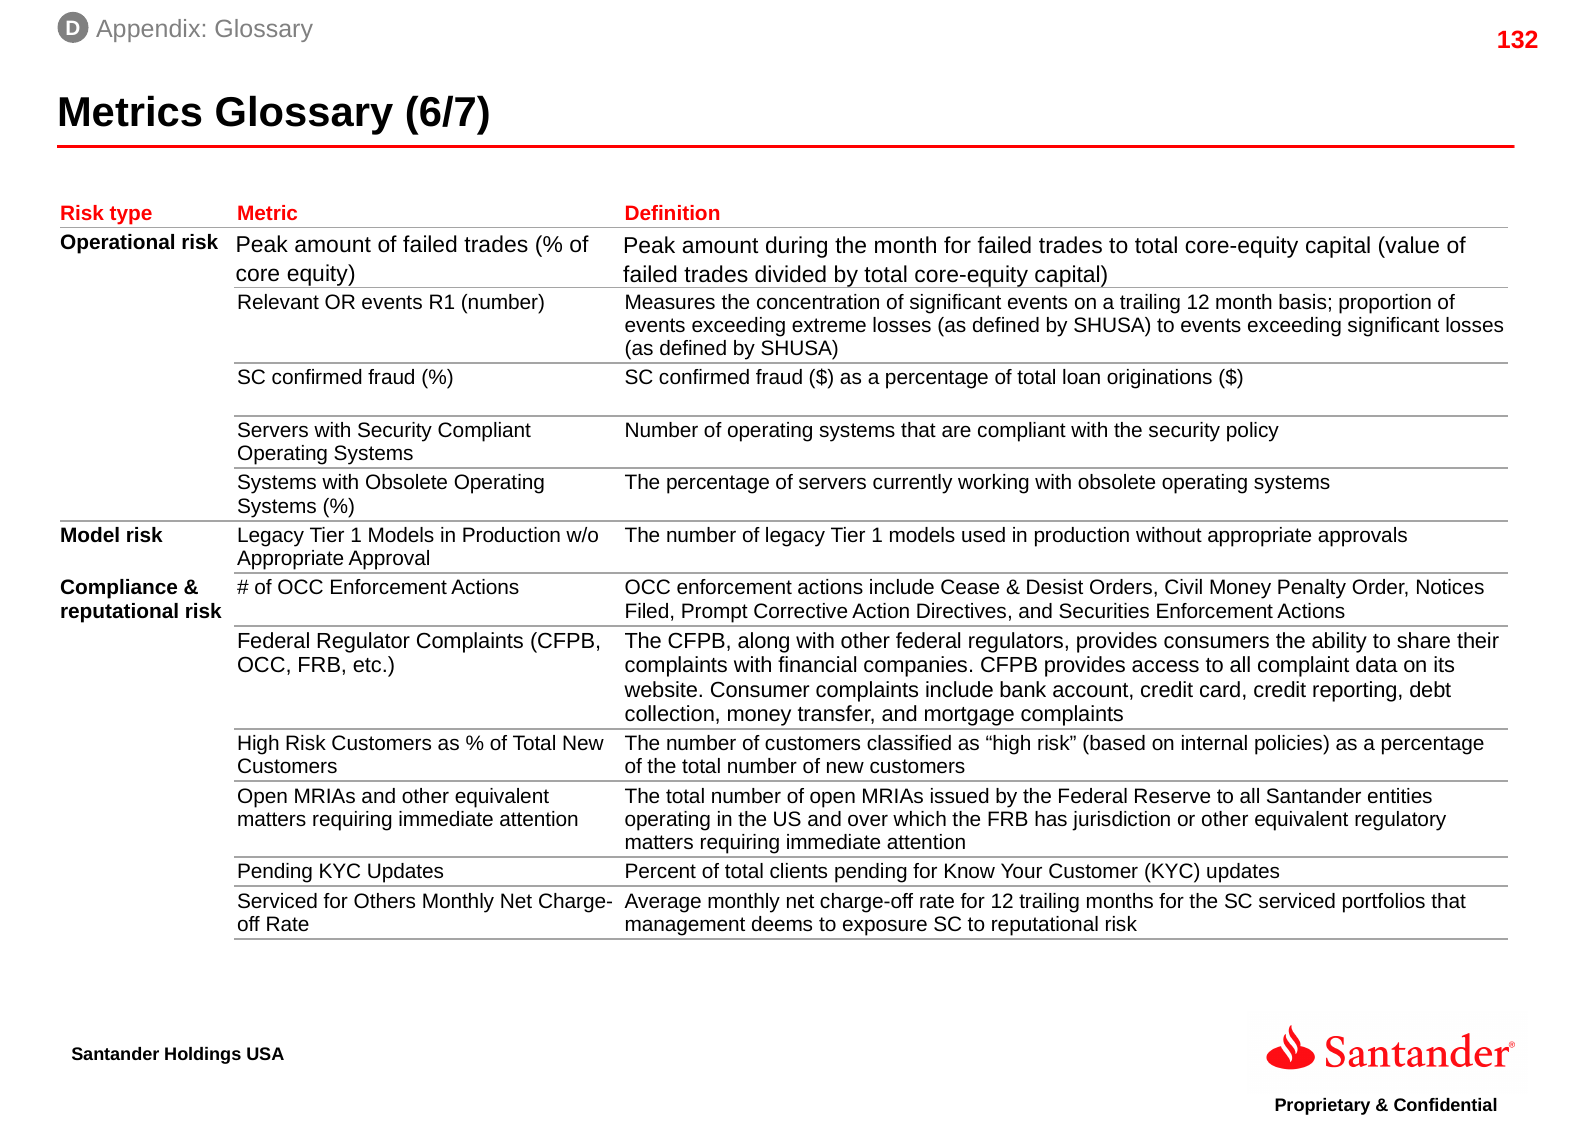

D
Appendix: Glossary
Metrics Glossary (6/7)
| Risk type | Metric | Definition |
| --- | --- | --- |
| Operational risk | Peak amount of failed trades (% of core equity) | Peak amount during the month for failed trades to total core-equity capital (value of failed trades divided by total core-equity capital) |
|  | Relevant OR events R1 (number) | Measures the concentration of significant events on a trailing 12 month basis; proportion of events exceeding extreme losses (as defined by SHUSA) to events exceeding significant losses (as defined by SHUSA) |
|  | SC confirmed fraud (%) | SC confirmed fraud ($) as a percentage of total loan originations ($) |
|  | Servers with Security Compliant Operating Systems | Number of operating systems that are compliant with the security policy |
|  | Systems with Obsolete Operating Systems (%) | The percentage of servers currently working with obsolete operating systems |
| Model risk | Legacy Tier 1 Models in Production w/o Appropriate Approval | The number of legacy Tier 1 models used in production without appropriate approvals |
| Compliance & reputational risk | # of OCC Enforcement Actions | OCC enforcement actions include Cease & Desist Orders, Civil Money Penalty Order, Notices Filed, Prompt Corrective Action Directives, and Securities Enforcement Actions |
|  | Federal Regulator Complaints (CFPB, OCC, FRB, etc.) | The CFPB, along with other federal regulators, provides consumers the ability to share their complaints with financial companies. CFPB provides access to all complaint data on its website. Consumer complaints include bank account, credit card, credit reporting, debt collection, money transfer, and mortgage complaints |
|  | High Risk Customers as % of Total New Customers | The number of customers classified as “high risk” (based on internal policies) as a percentage of the total number of new customers |
|  | Open MRIAs and other equivalent matters requiring immediate attention | The total number of open MRIAs issued by the Federal Reserve to all Santander entities operating in the US and over which the FRB has jurisdiction or other equivalent regulatory matters requiring immediate attention |
|  | Pending KYC Updates | Percent of total clients pending for Know Your Customer (KYC) updates |
|  | Serviced for Others Monthly Net Charge-off Rate | Average monthly net charge-off rate for 12 trailing months for the SC serviced portfolios that management deems to exposure SC to reputational risk |